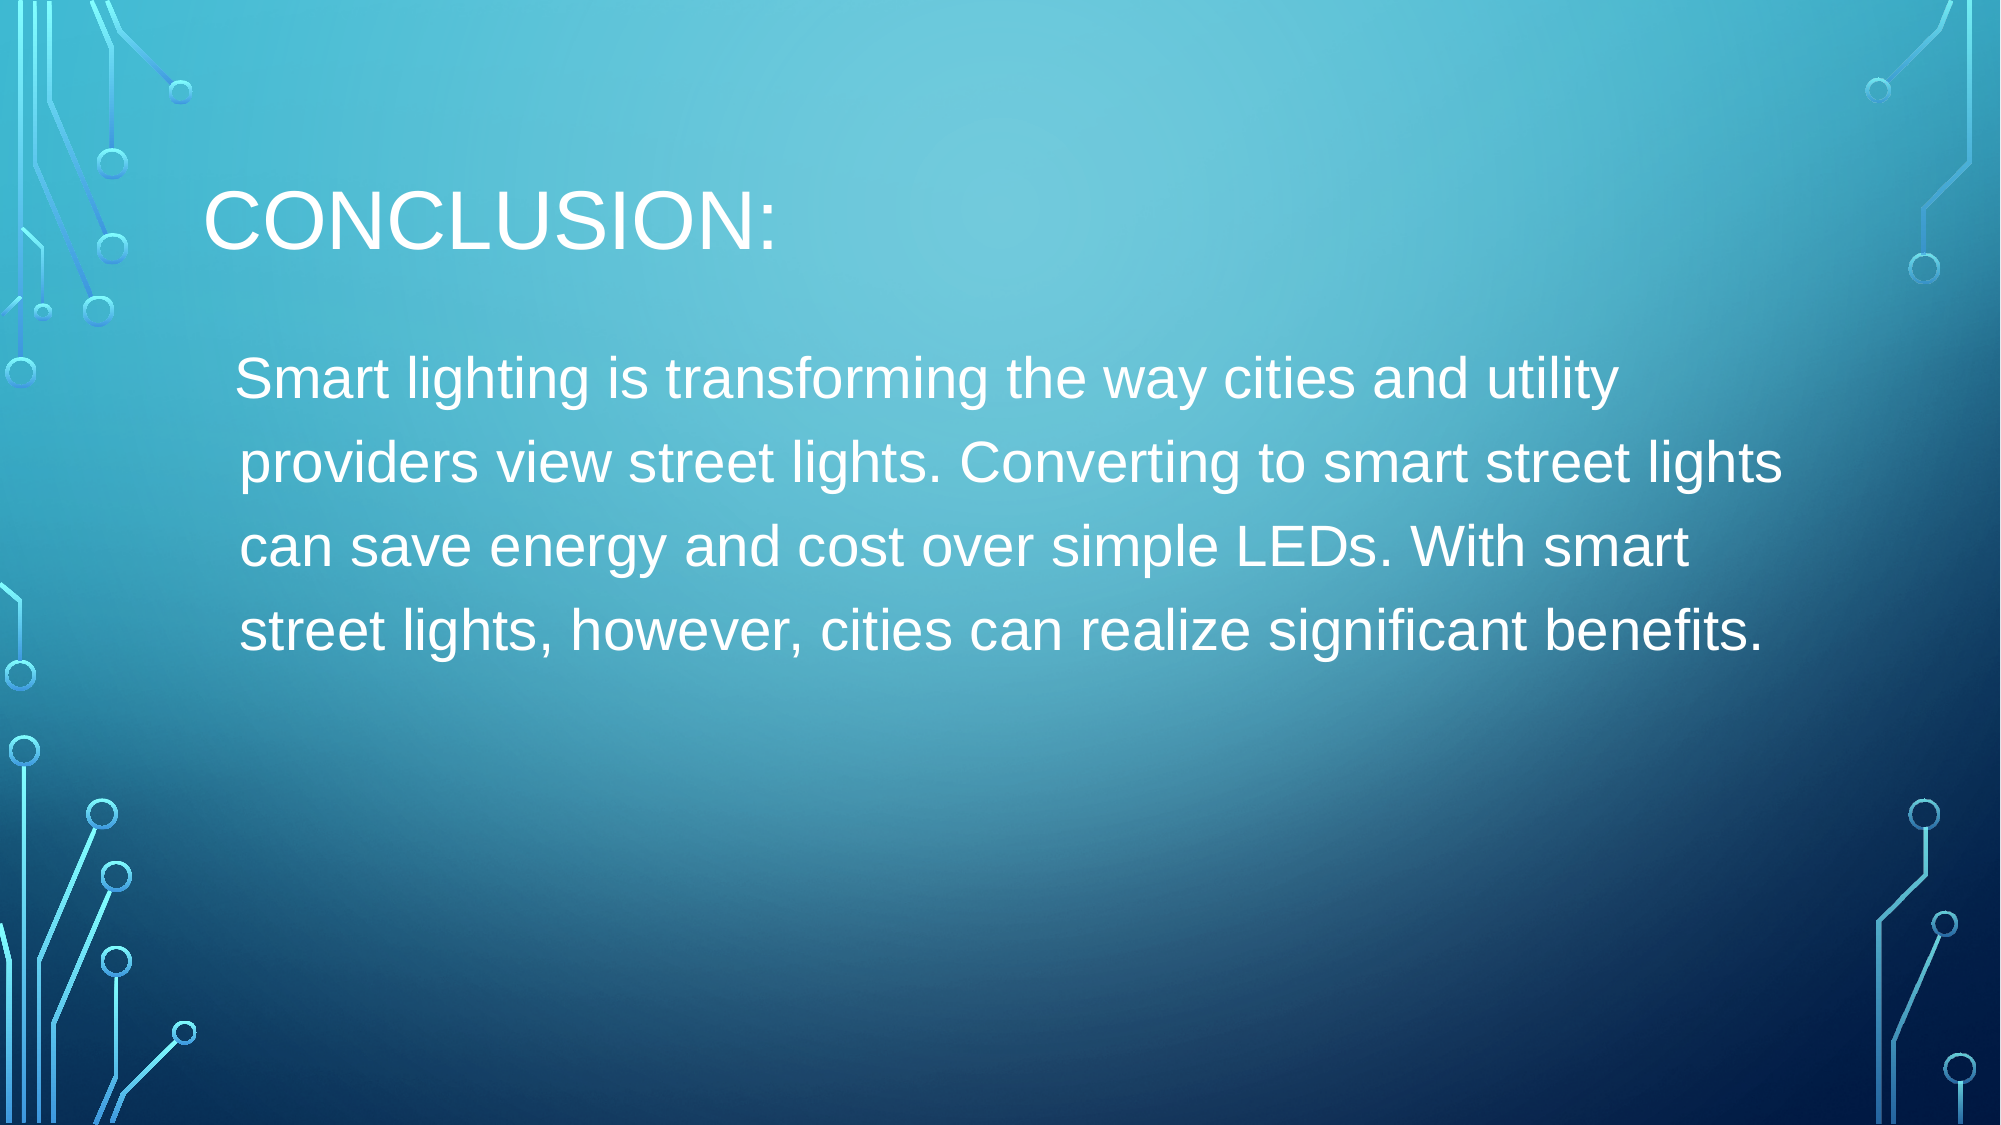

# CONCLUSION:
  Smart lighting is transforming the way cities and utility providers view street lights. Converting to smart street lights can save energy and cost over simple LEDs. With smart street lights, however, cities can realize significant benefits.